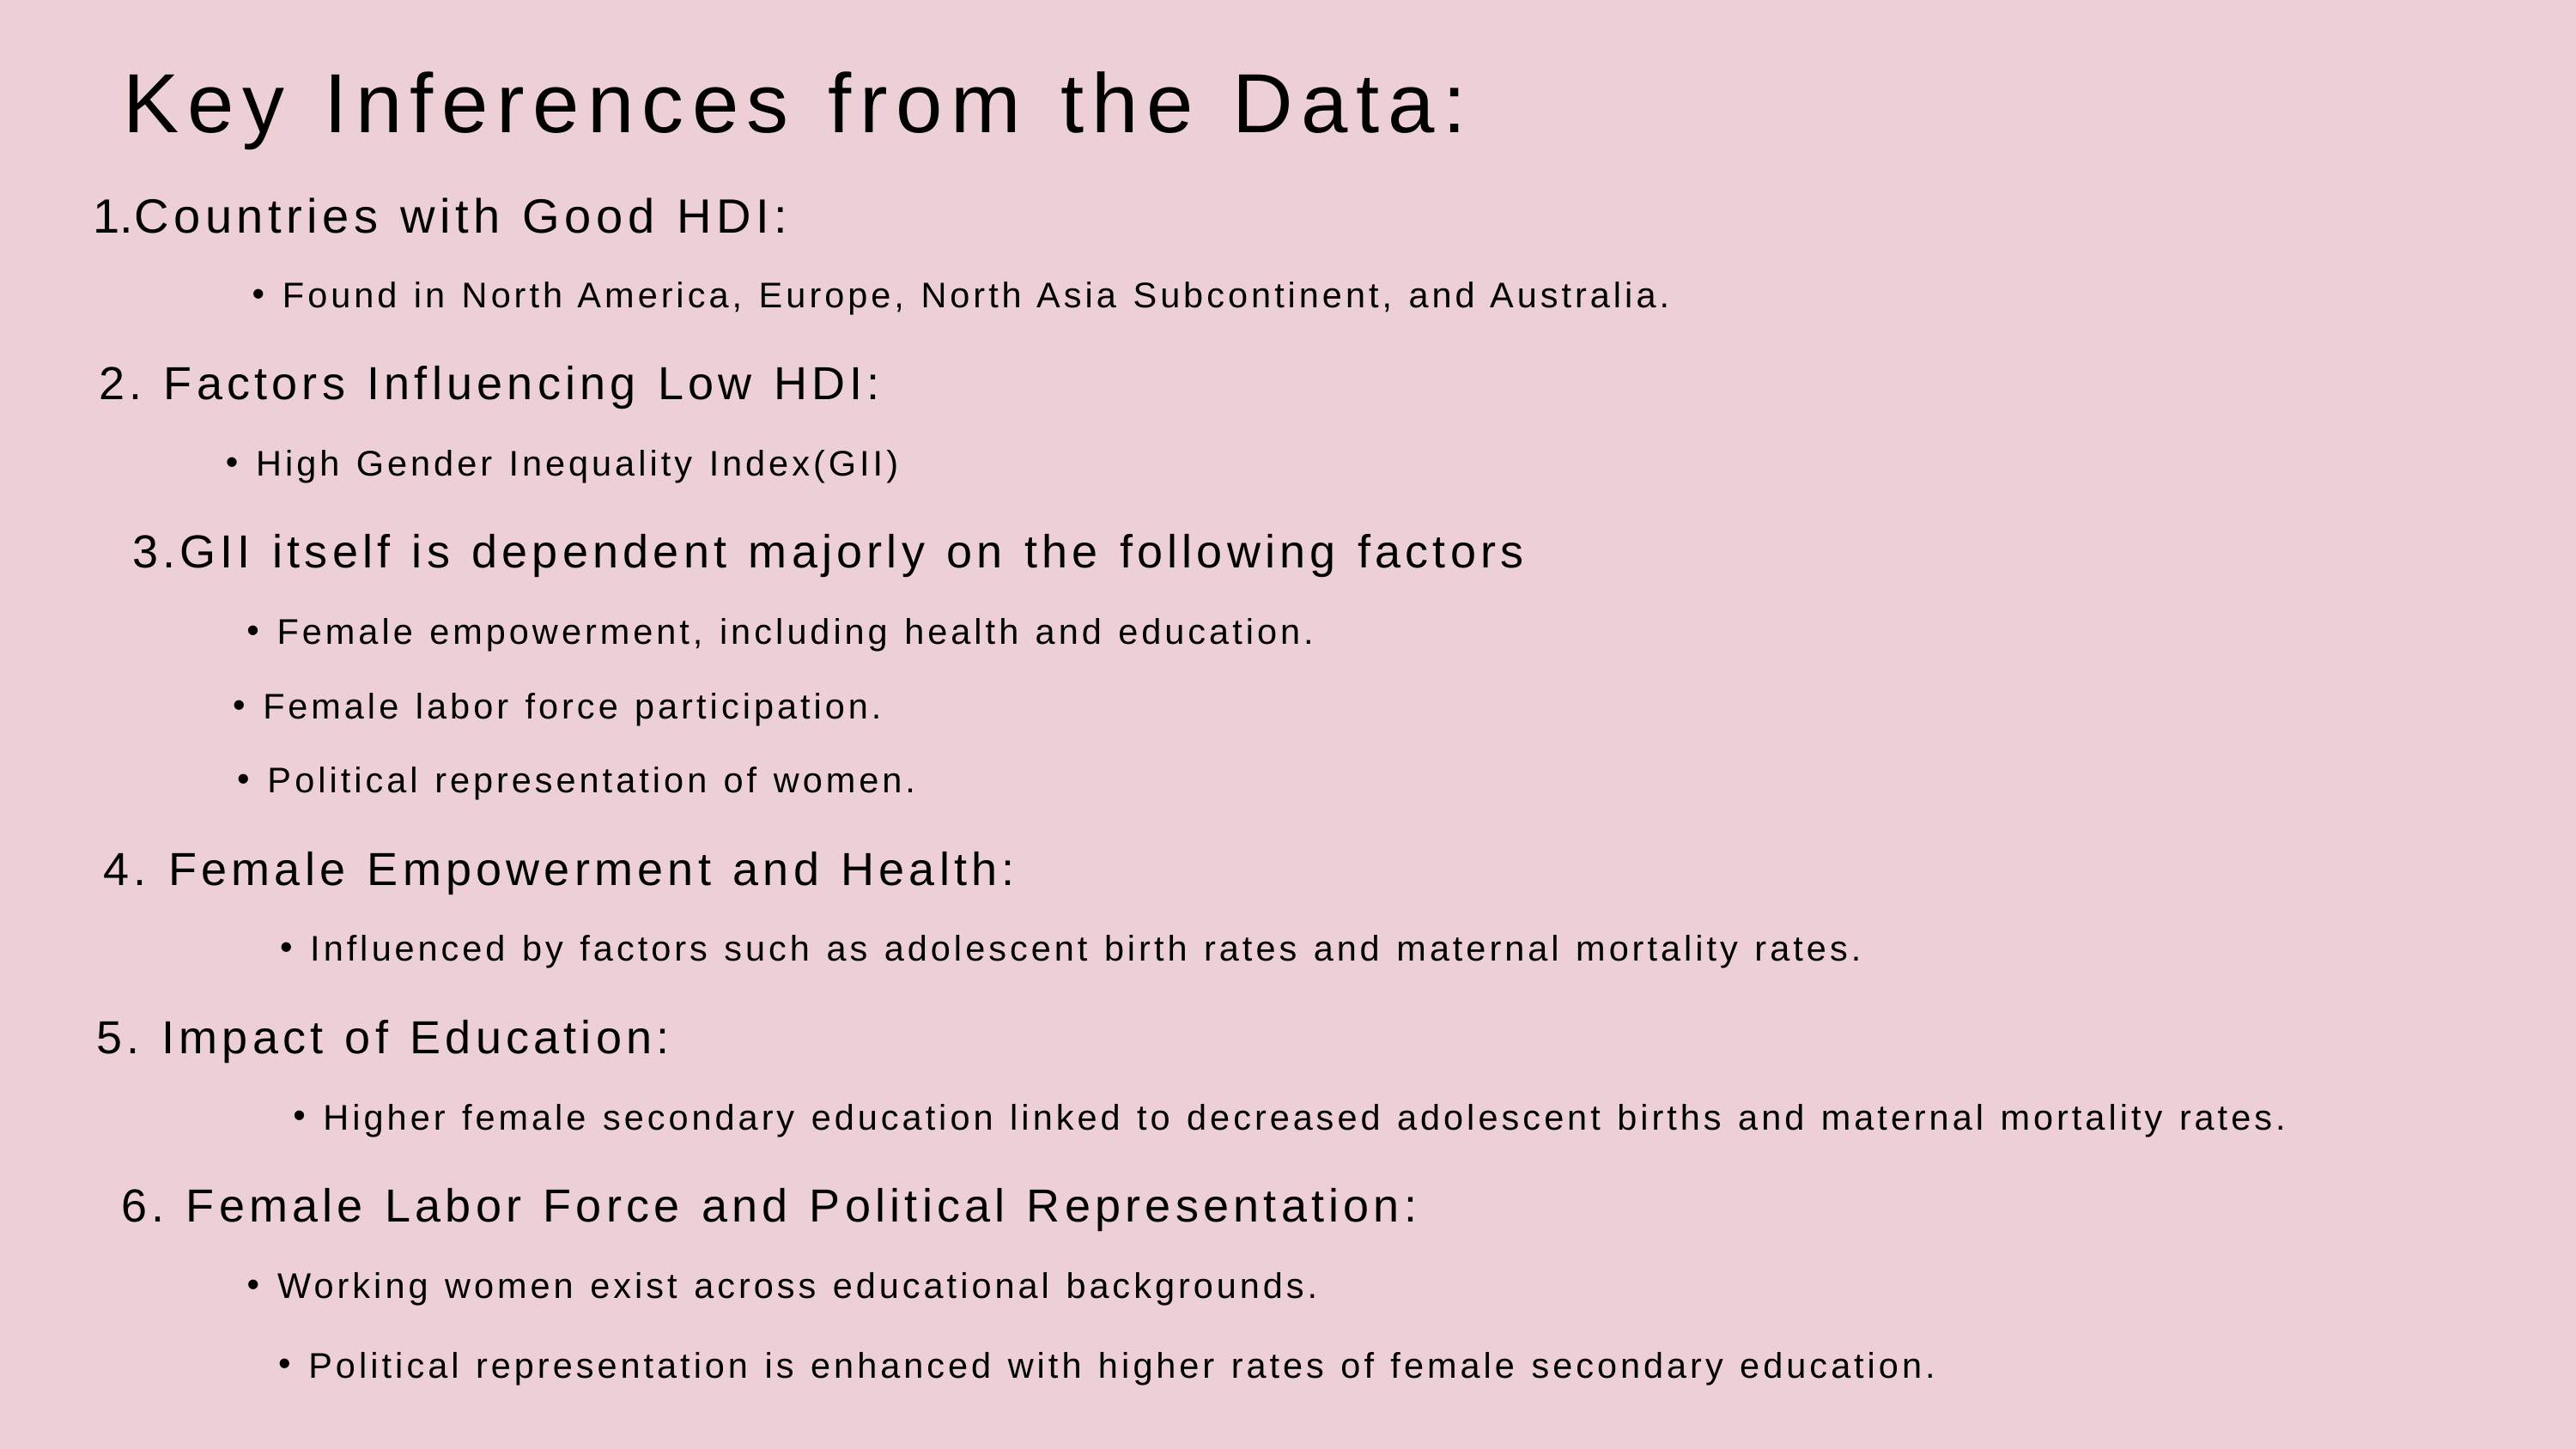

Key Inferences from the Data:
Countries with Good HDI:
Found in North America, Europe, North Asia Subcontinent, and Australia.
2. Factors Influencing Low HDI:
High Gender Inequality Index(GII)
3.GII itself is dependent majorly on the following factors
Female empowerment, including health and education.
Female labor force participation.
Political representation of women.
4. Female Empowerment and Health:
Influenced by factors such as adolescent birth rates and maternal mortality rates.
5. Impact of Education:
Higher female secondary education linked to decreased adolescent births and maternal mortality rates.
6. Female Labor Force and Political Representation:
Working women exist across educational backgrounds.
Political representation is enhanced with higher rates of female secondary education.